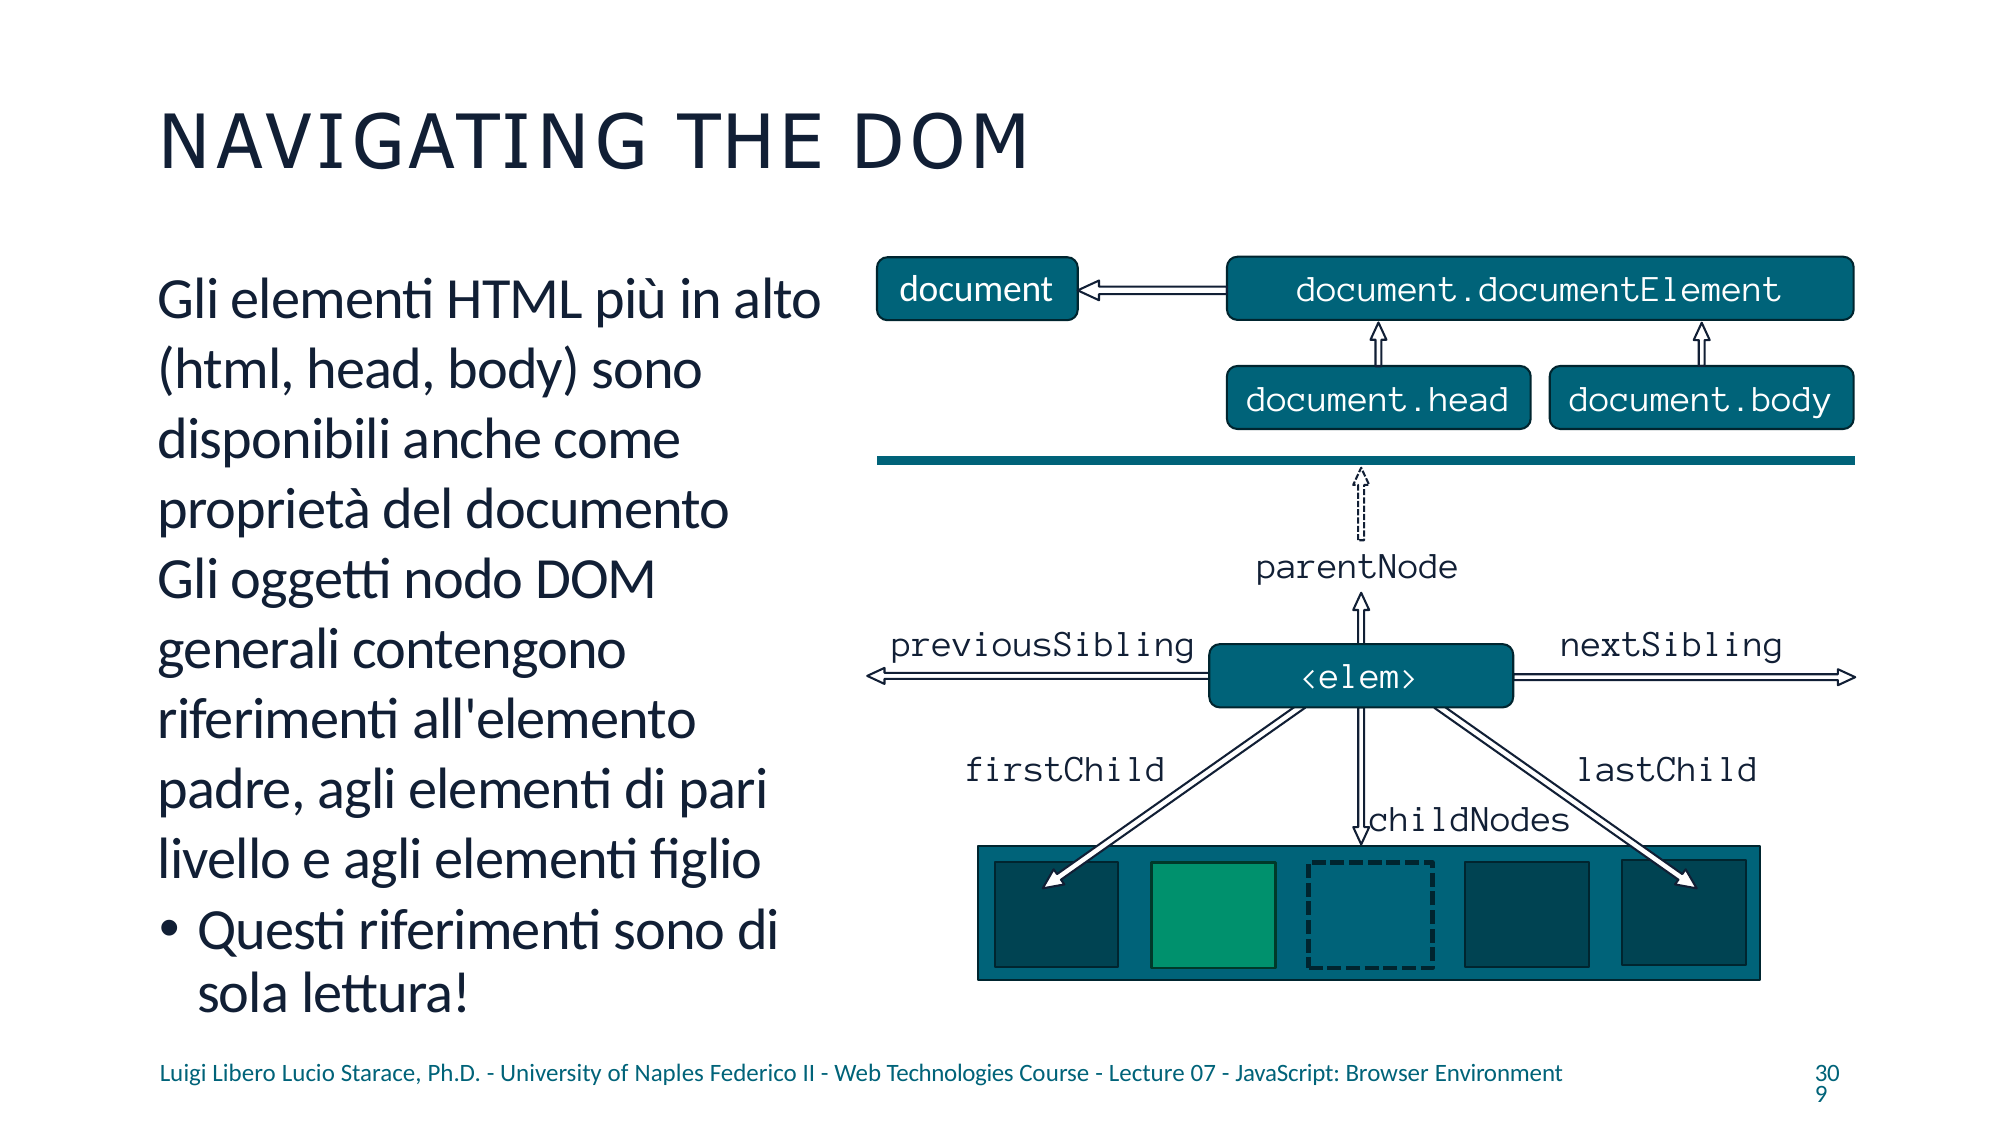

# NAVIGATING THE DOM
Gli elementi HTML più in alto (html, head, body) sono disponibili anche come proprietà del documento
Gli oggetti nodo DOM generali contengono riferimenti all'elemento padre, agli elementi di pari livello e agli elementi figlio
Questi riferimenti sono di sola lettura!

document.documentElement

document.head	document.body
document

parentNode

previousSibling
nextSibling

<elem>

firstChild
lastChild
childNodes
Luigi Libero Lucio Starace, Ph.D. - University of Naples Federico II - Web Technologies Course - Lecture 07 - JavaScript: Browser Environment
309